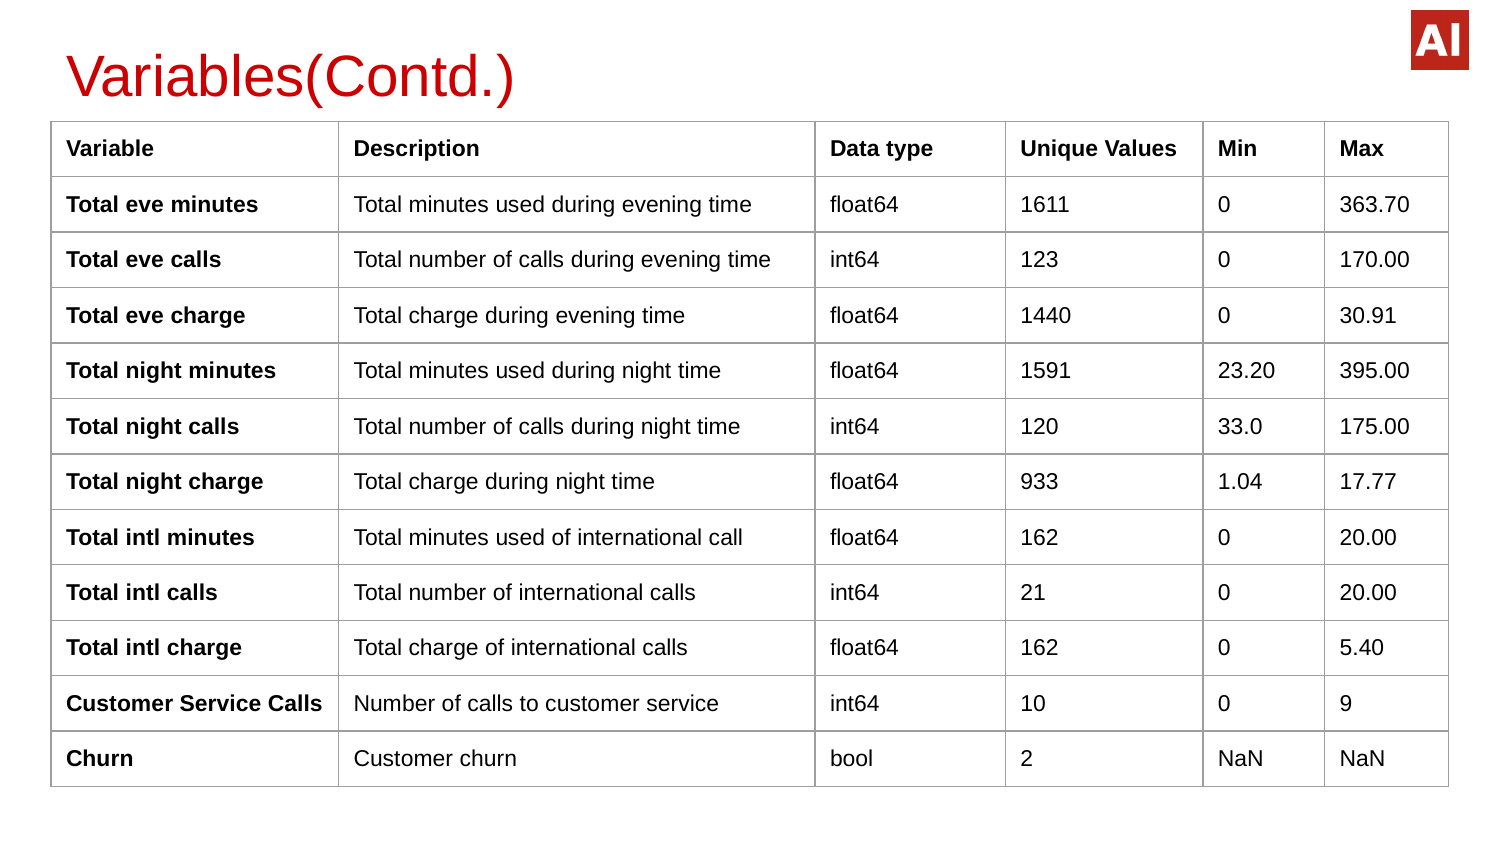

# Variables(Contd.)
| Variable | Description | Data type | Unique Values | Min | Max |
| --- | --- | --- | --- | --- | --- |
| Total eve minutes | Total minutes used during evening time | float64 | 1611 | 0 | 363.70 |
| Total eve calls | Total number of calls during evening time | int64 | 123 | 0 | 170.00 |
| Total eve charge | Total charge during evening time | float64 | 1440 | 0 | 30.91 |
| Total night minutes | Total minutes used during night time | float64 | 1591 | 23.20 | 395.00 |
| Total night calls | Total number of calls during night time | int64 | 120 | 33.0 | 175.00 |
| Total night charge | Total charge during night time | float64 | 933 | 1.04 | 17.77 |
| Total intl minutes | Total minutes used of international call | float64 | 162 | 0 | 20.00 |
| Total intl calls | Total number of international calls | int64 | 21 | 0 | 20.00 |
| Total intl charge | Total charge of international calls | float64 | 162 | 0 | 5.40 |
| Customer Service Calls | Number of calls to customer service | int64 | 10 | 0 | 9 |
| Churn | Customer churn | bool | 2 | NaN | NaN |